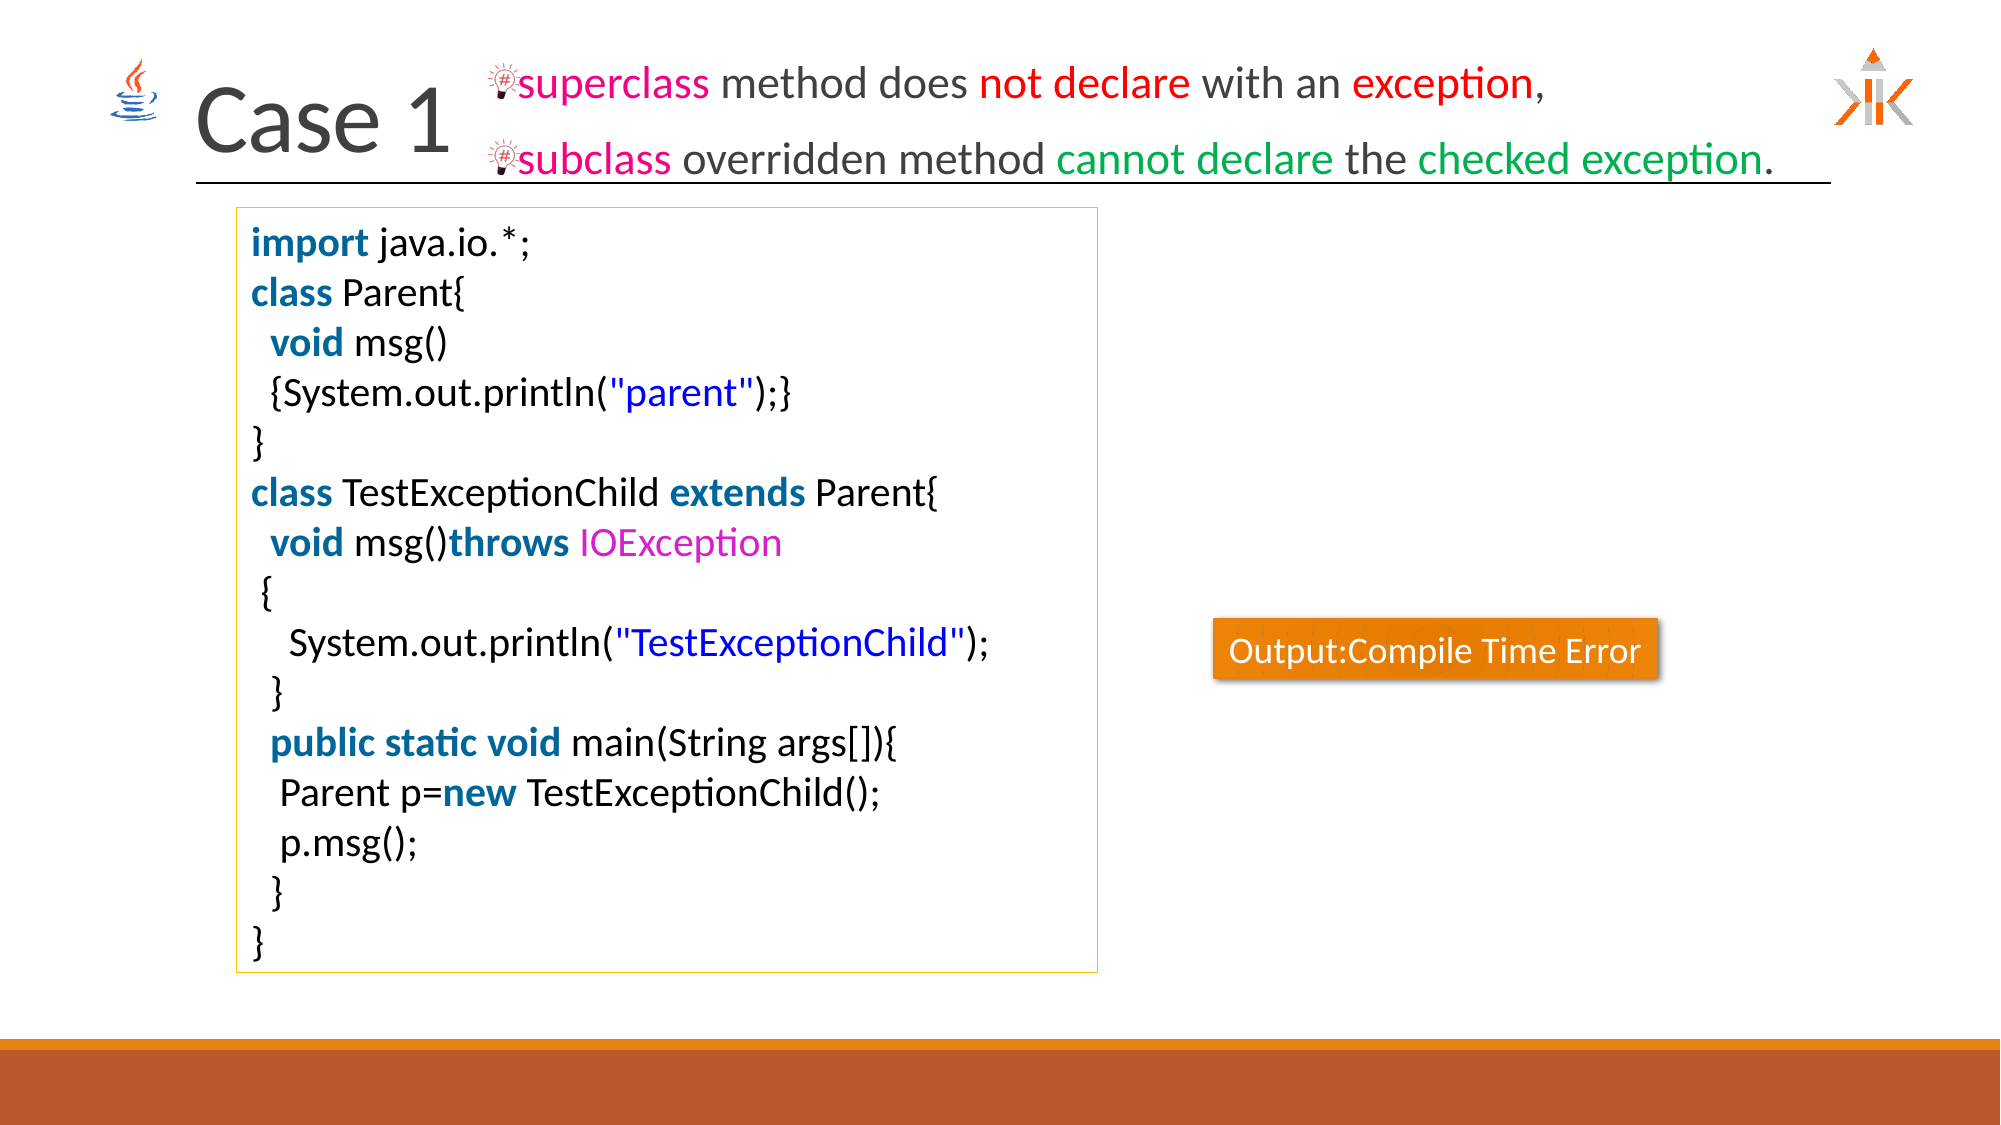

# Case 1
superclass method does not declare with an exception,
subclass overridden method cannot declare the checked exception.

import java.io.*;
class Parent{
  void msg()
  {System.out.println("parent");}
}
class TestExceptionChild extends Parent{
  void msg()throws IOException
 {
    System.out.println("TestExceptionChild");
  }
  public static void main(String args[]){
   Parent p=new TestExceptionChild();
   p.msg();
  }
}
Output:Compile Time Error